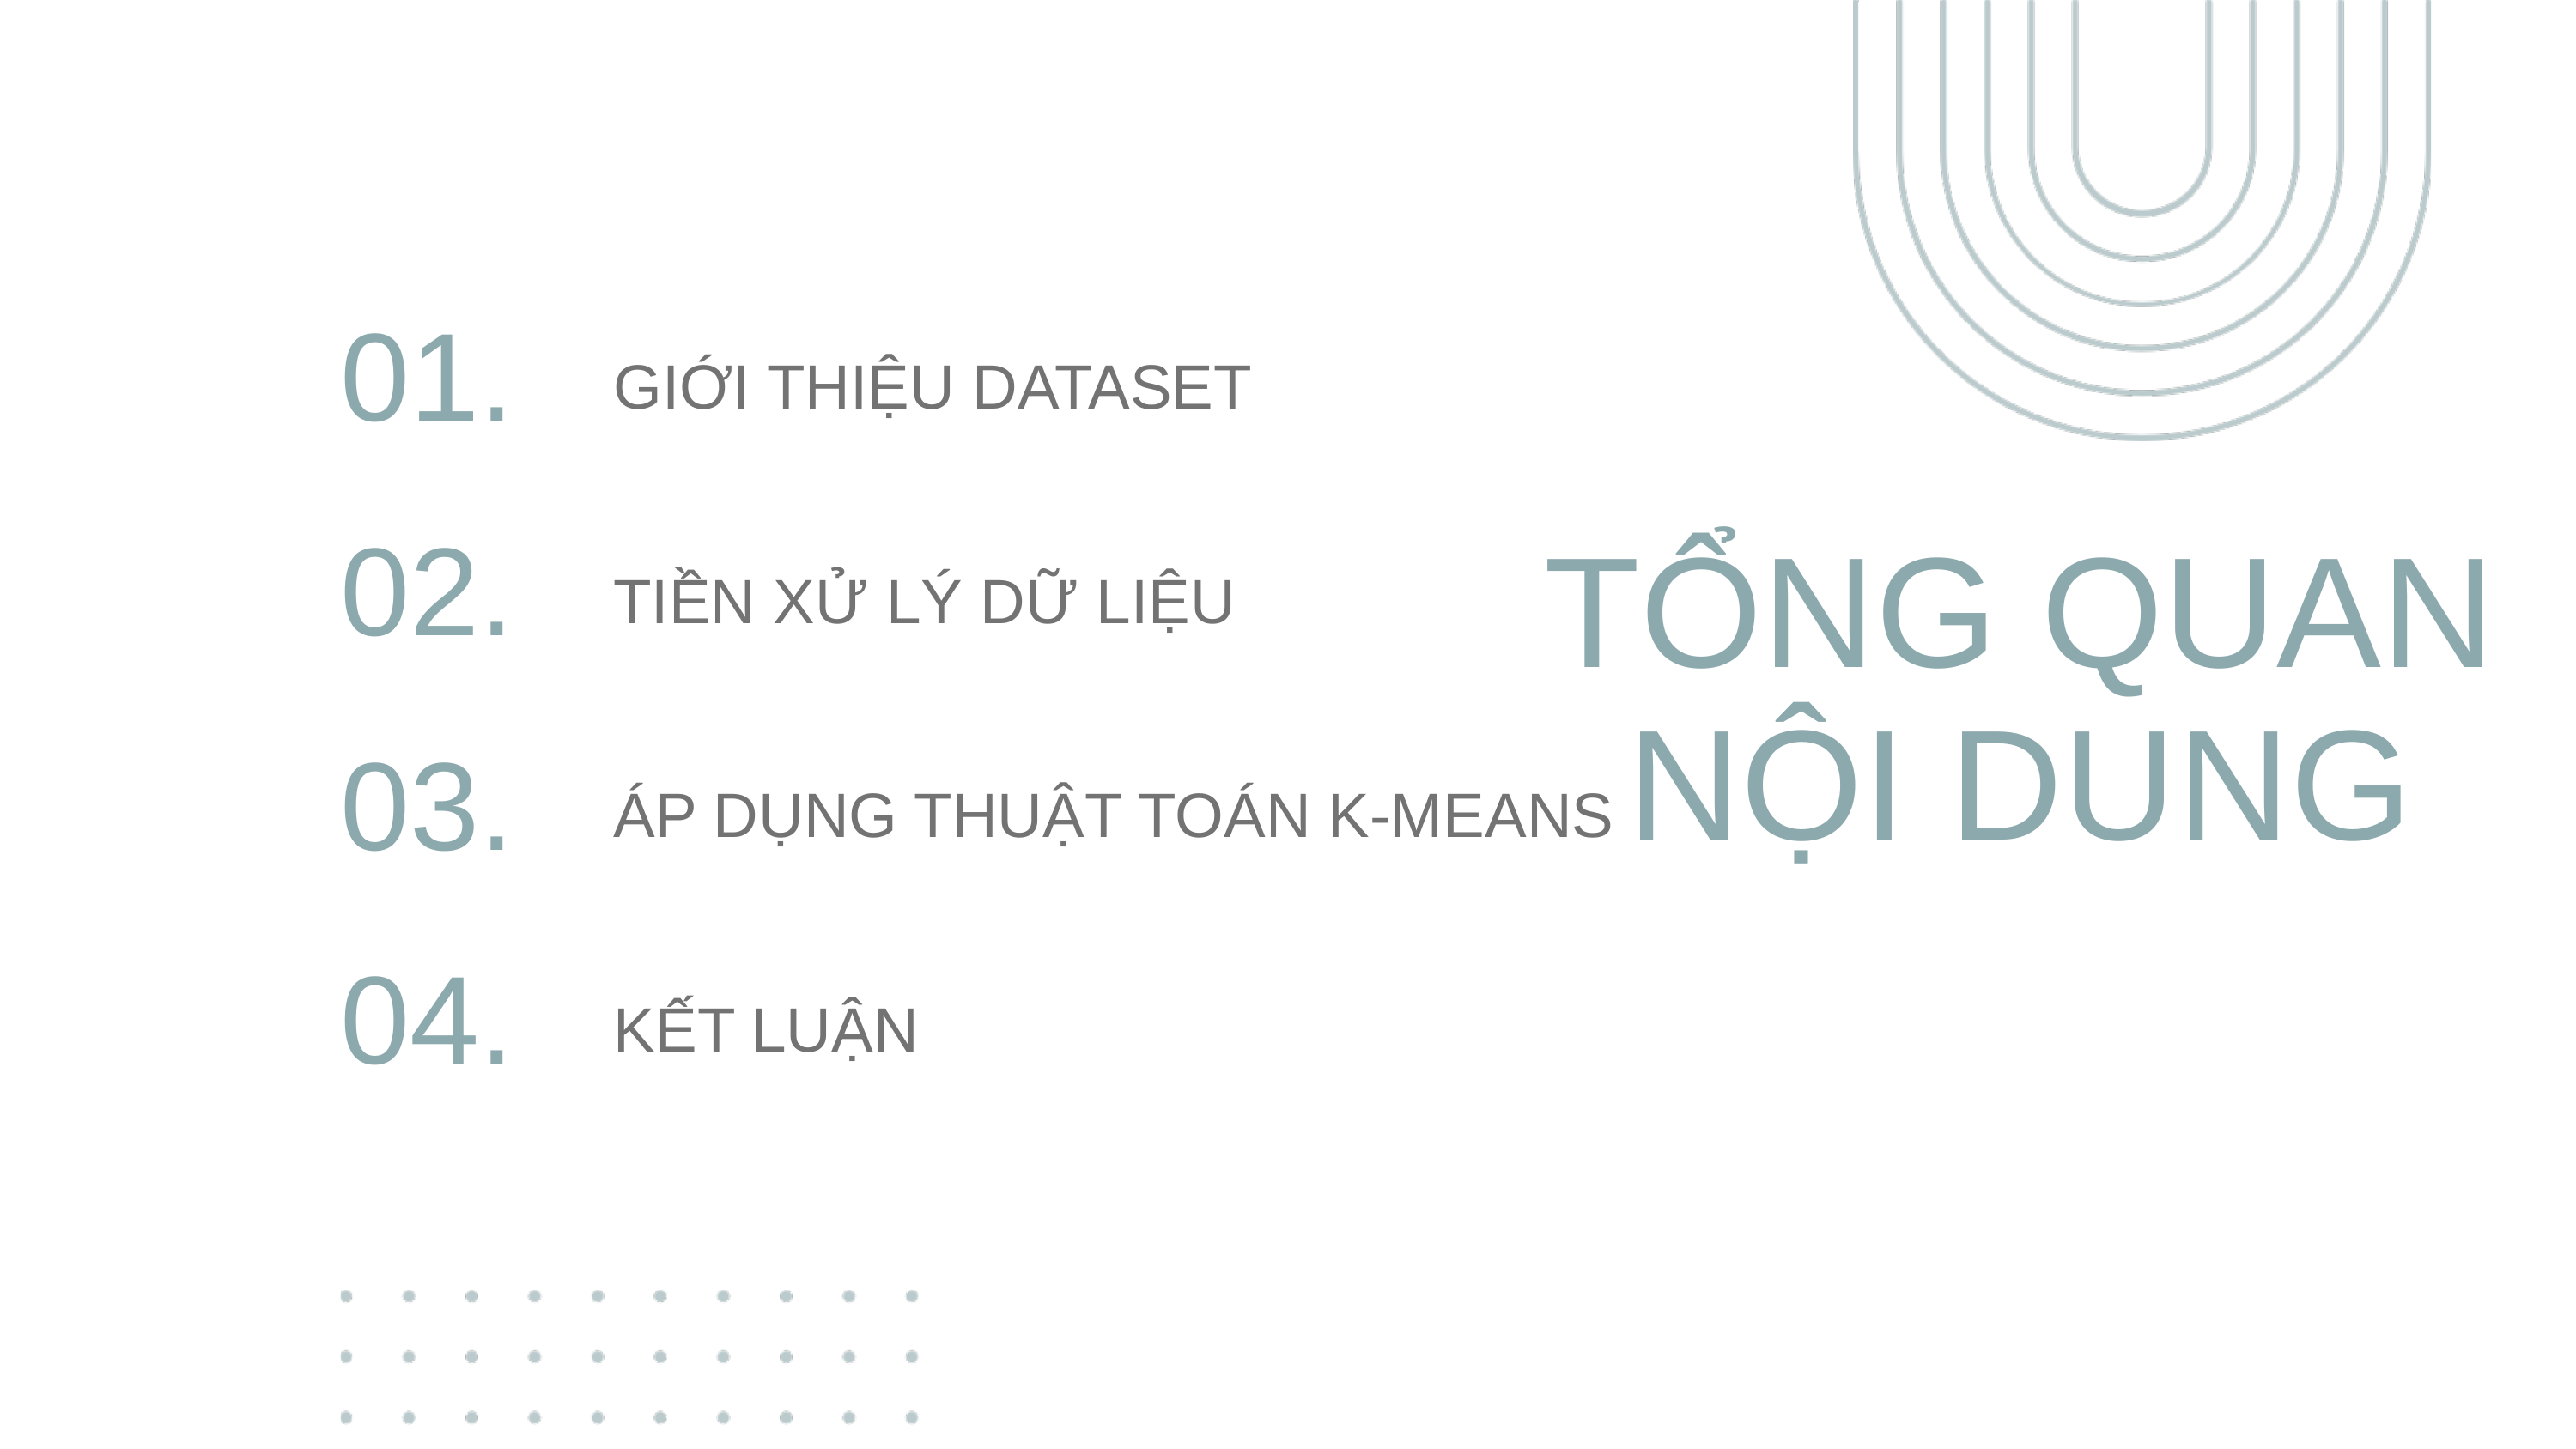

01.
GIỚI THIỆU DATASET
02.
TỔNG QUAN NỘI DUNG
TIỀN XỬ LÝ DỮ LIỆU
03.
ÁP DỤNG THUẬT TOÁN K-MEANS
04.
KẾT LUẬN